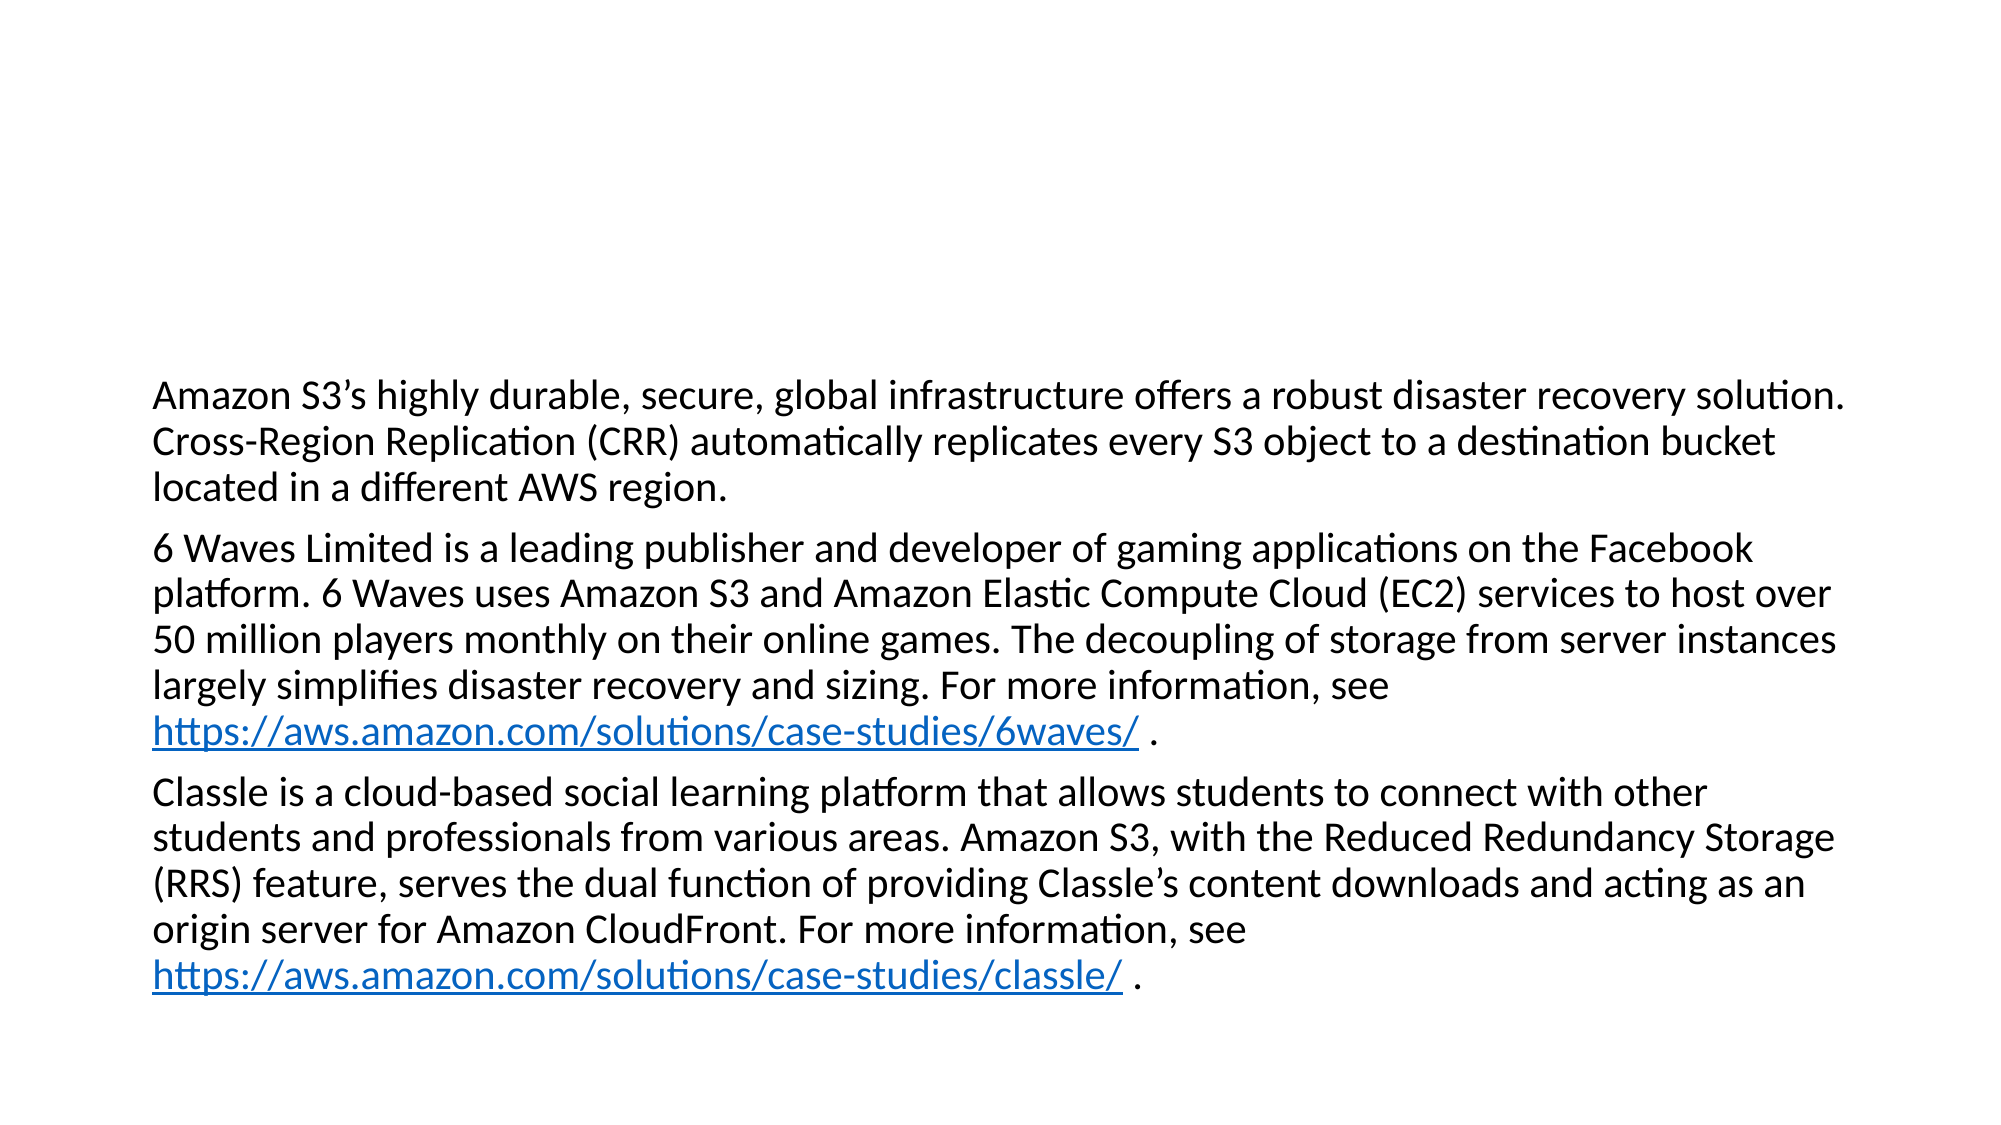

Amazon S3’s highly durable, secure, global infrastructure offers a robust disaster recovery solution. Cross-Region Replication (CRR) automatically replicates every S3 object to a destination bucket located in a different AWS region.
6 Waves Limited is a leading publisher and developer of gaming applications on the Facebook platform. 6 Waves uses Amazon S3 and Amazon Elastic Compute Cloud (EC2) services to host over 50 million players monthly on their online games. The decoupling of storage from server instances largely simplifies disaster recovery and sizing. For more information, see https://aws.amazon.com/solutions/case-studies/6waves/ .
Classle is a cloud-based social learning platform that allows students to connect with other students and professionals from various areas. Amazon S3, with the Reduced Redundancy Storage (RRS) feature, serves the dual function of providing Classle’s content downloads and acting as an origin server for Amazon CloudFront. For more information, see https://aws.amazon.com/solutions/case-studies/classle/ .